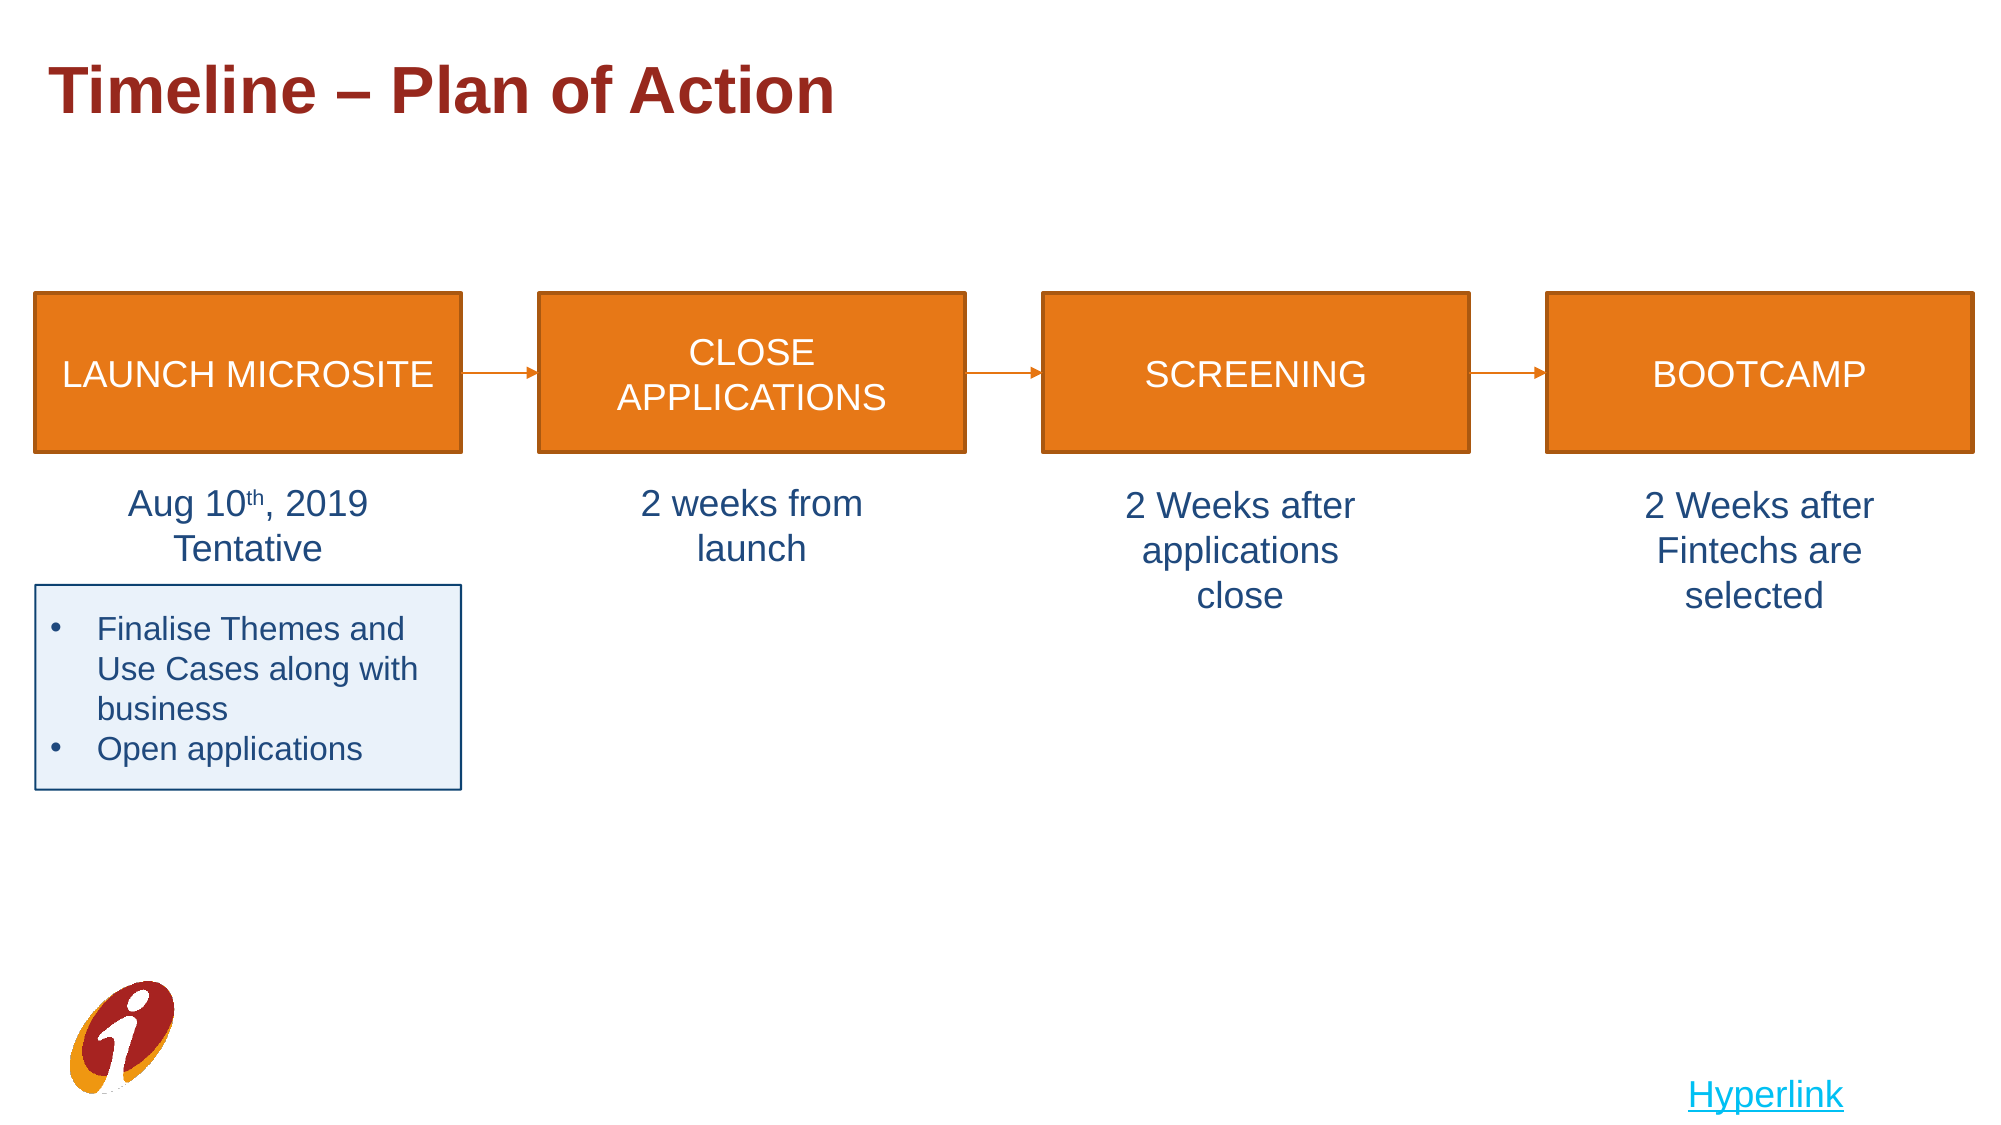

Timeline – Plan of Action
LAUNCH MICROSITE
Aug 10th, 2019
Tentative
CLOSE APPLICATIONS
2 weeks from launch
SCREENING
2 Weeks after applications close
BOOTCAMP
2 Weeks after Fintechs are selected
Finalise Themes and Use Cases along with business
Open applications
Hyperlink